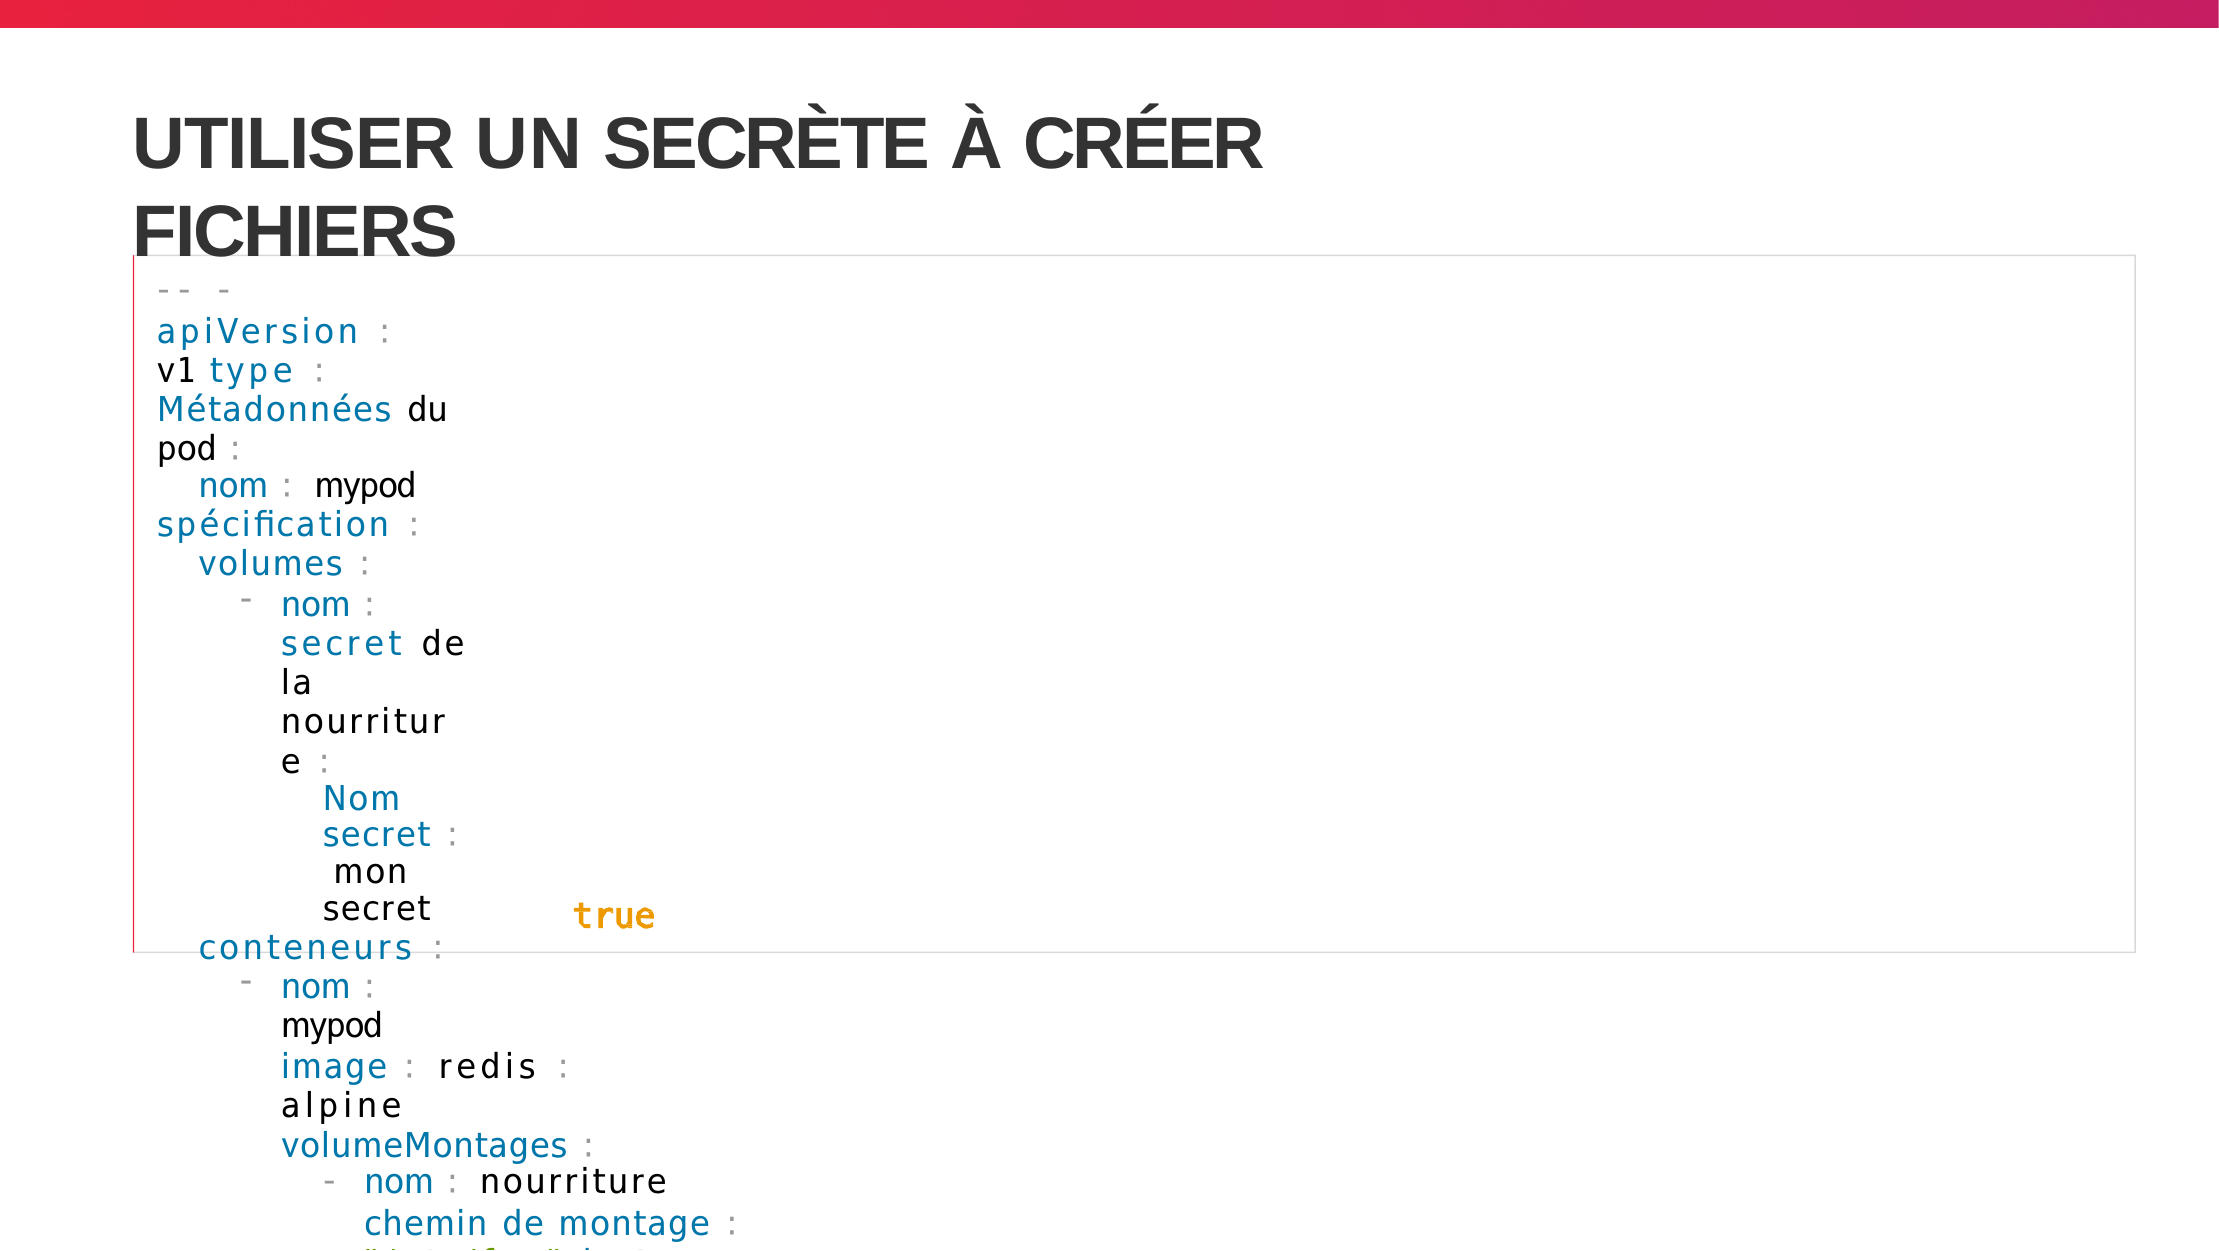

# UTILISER UN SECRÈTE À CRÉER FICHIERS
-- -
apiVersion :  v1 type : Métadonnées du pod :
nom : mypod
spécification :
volumes :
nom : secret de la nourriture :
Nom secret :  mon secret
conteneurs :
nom : mypod
image : redis : alpine volumeMontages :
- nom : nourriture
chemin de montage : "/etc/foo" lecture seule :

Chaque clés volonté être utilisé à créer un déposer